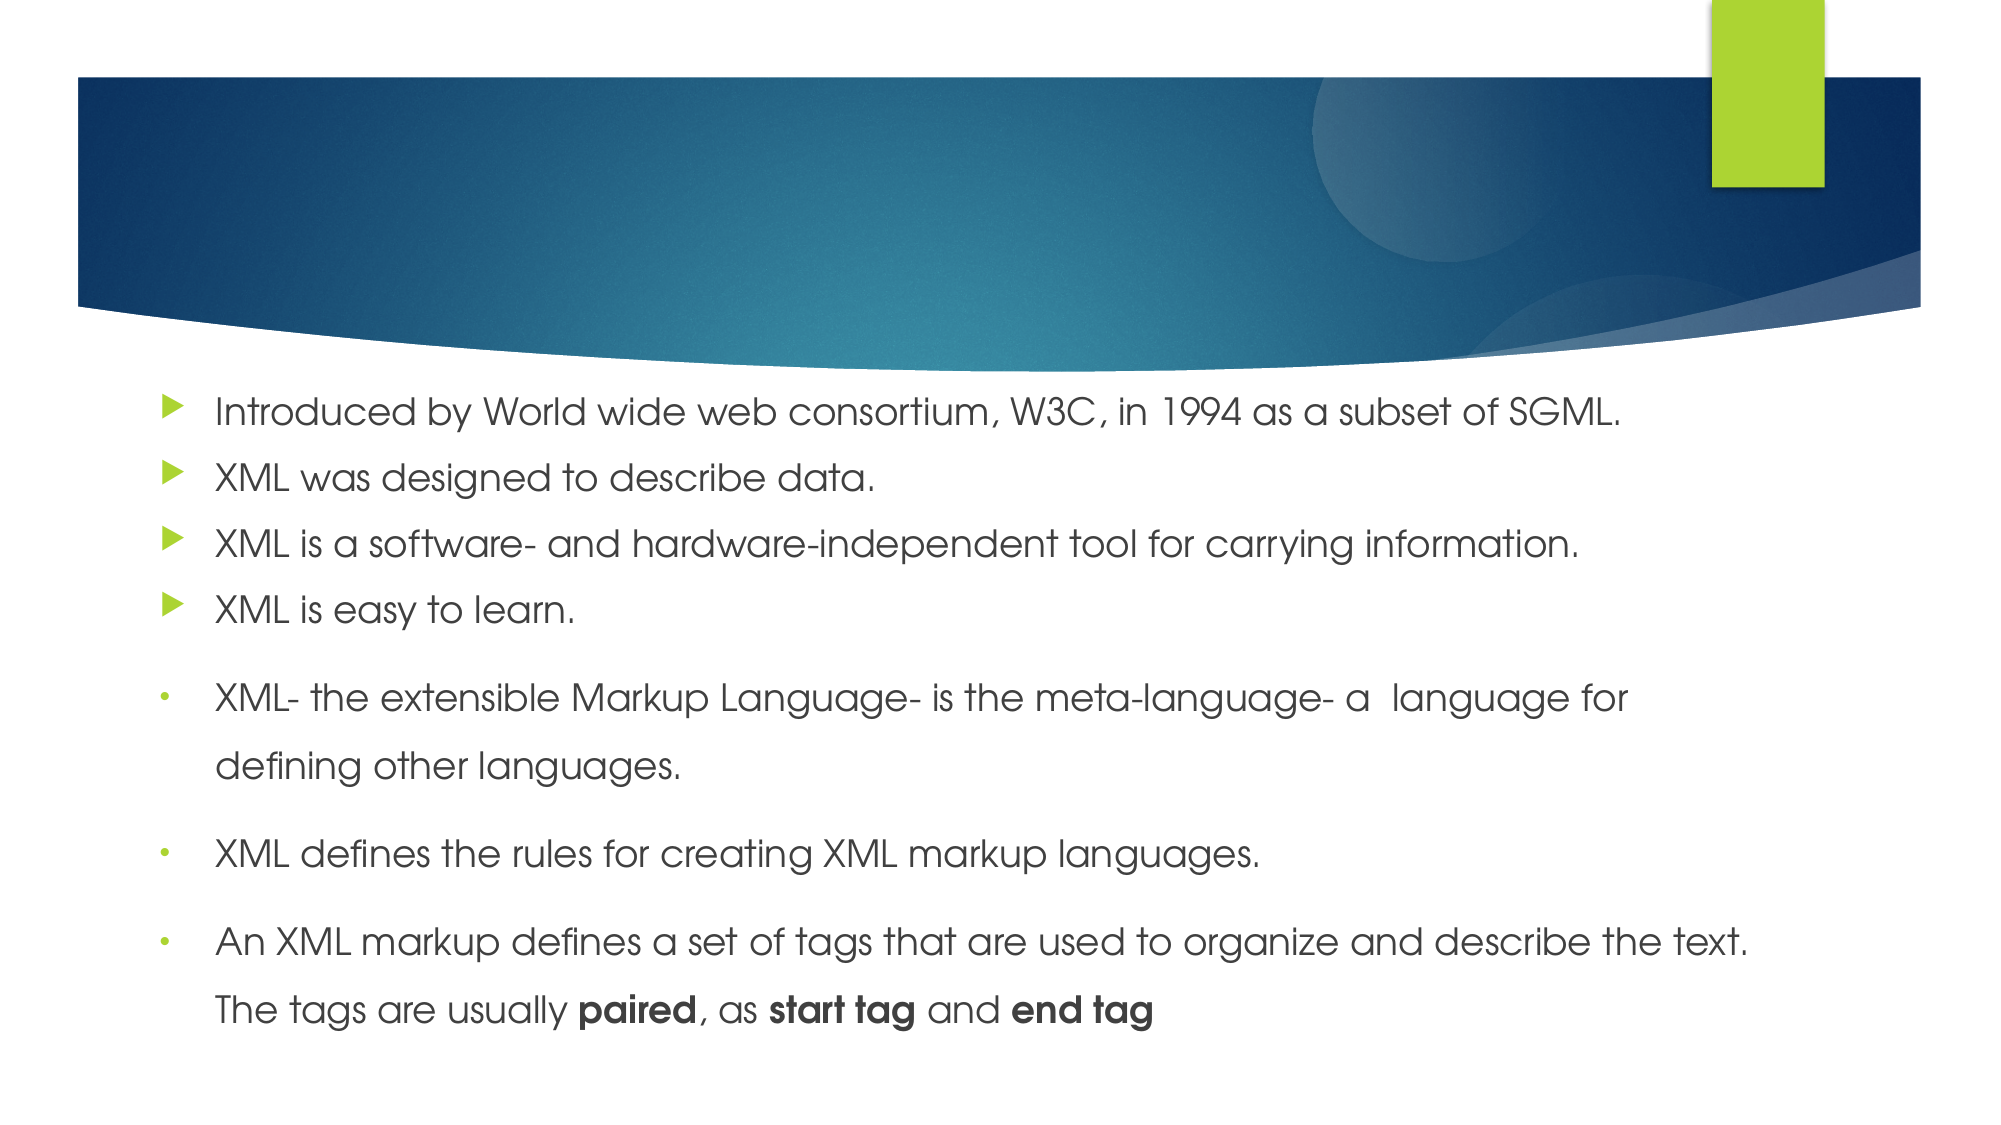

Introduced by World wide web consortium, W3C, in 1994 as a subset of SGML.
XML was designed to describe data.
XML is a software- and hardware-independent tool for carrying information.
XML is easy to learn.
XML- the extensible Markup Language- is the meta-language- a  language for defining other languages.
XML defines the rules for creating XML markup languages.
An XML markup defines a set of tags that are used to organize and describe the text. The tags are usually paired, as start tag and end tag